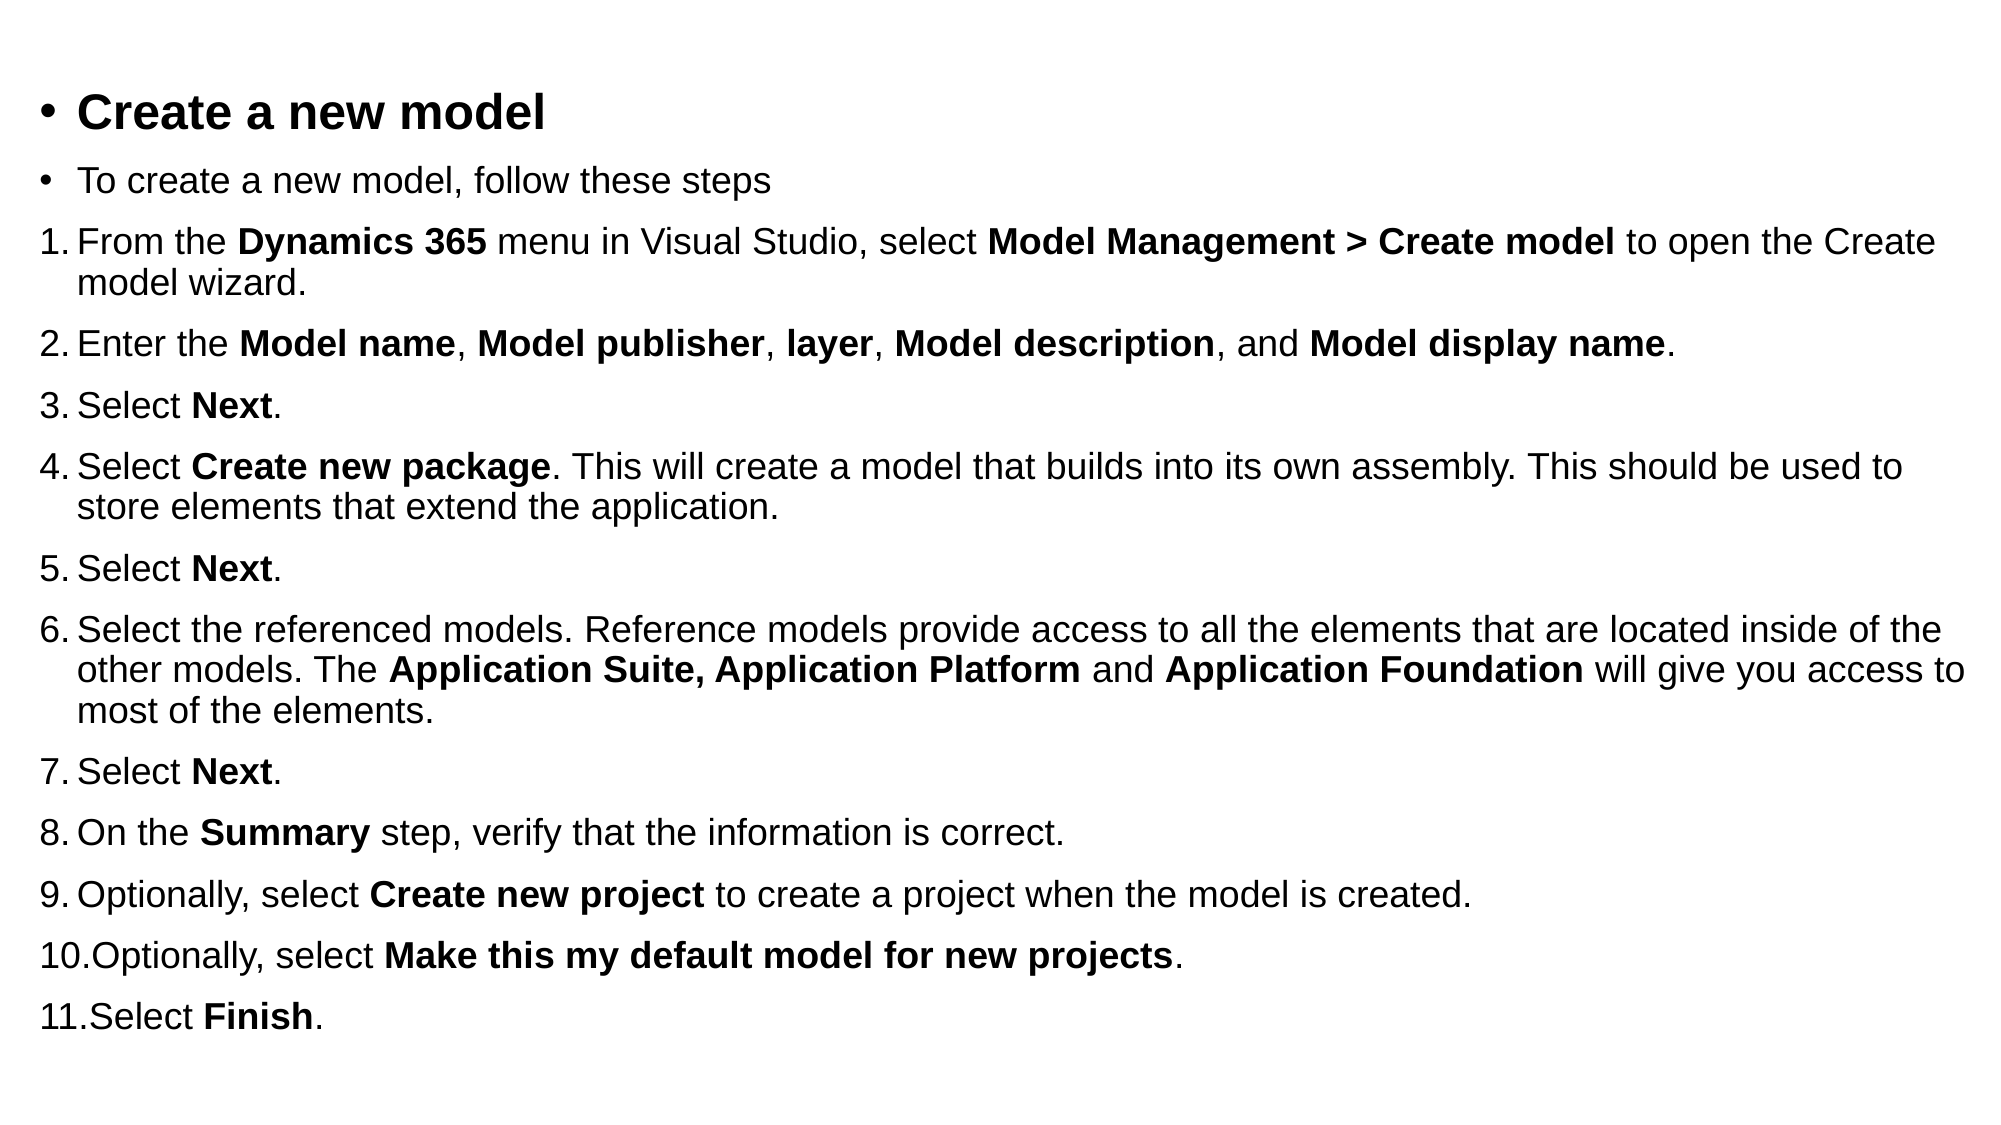

Create a new model
To create a new model, follow these steps
From the Dynamics 365 menu in Visual Studio, select Model Management > Create model to open the Create model wizard.
Enter the Model name, Model publisher, layer, Model description, and Model display name.
Select Next.
Select Create new package. This will create a model that builds into its own assembly. This should be used to store elements that extend the application.
Select Next.
Select the referenced models. Reference models provide access to all the elements that are located inside of the other models. The Application Suite, Application Platform and Application Foundation will give you access to most of the elements.
Select Next.
On the Summary step, verify that the information is correct.
Optionally, select Create new project to create a project when the model is created.
Optionally, select Make this my default model for new projects.
Select Finish.